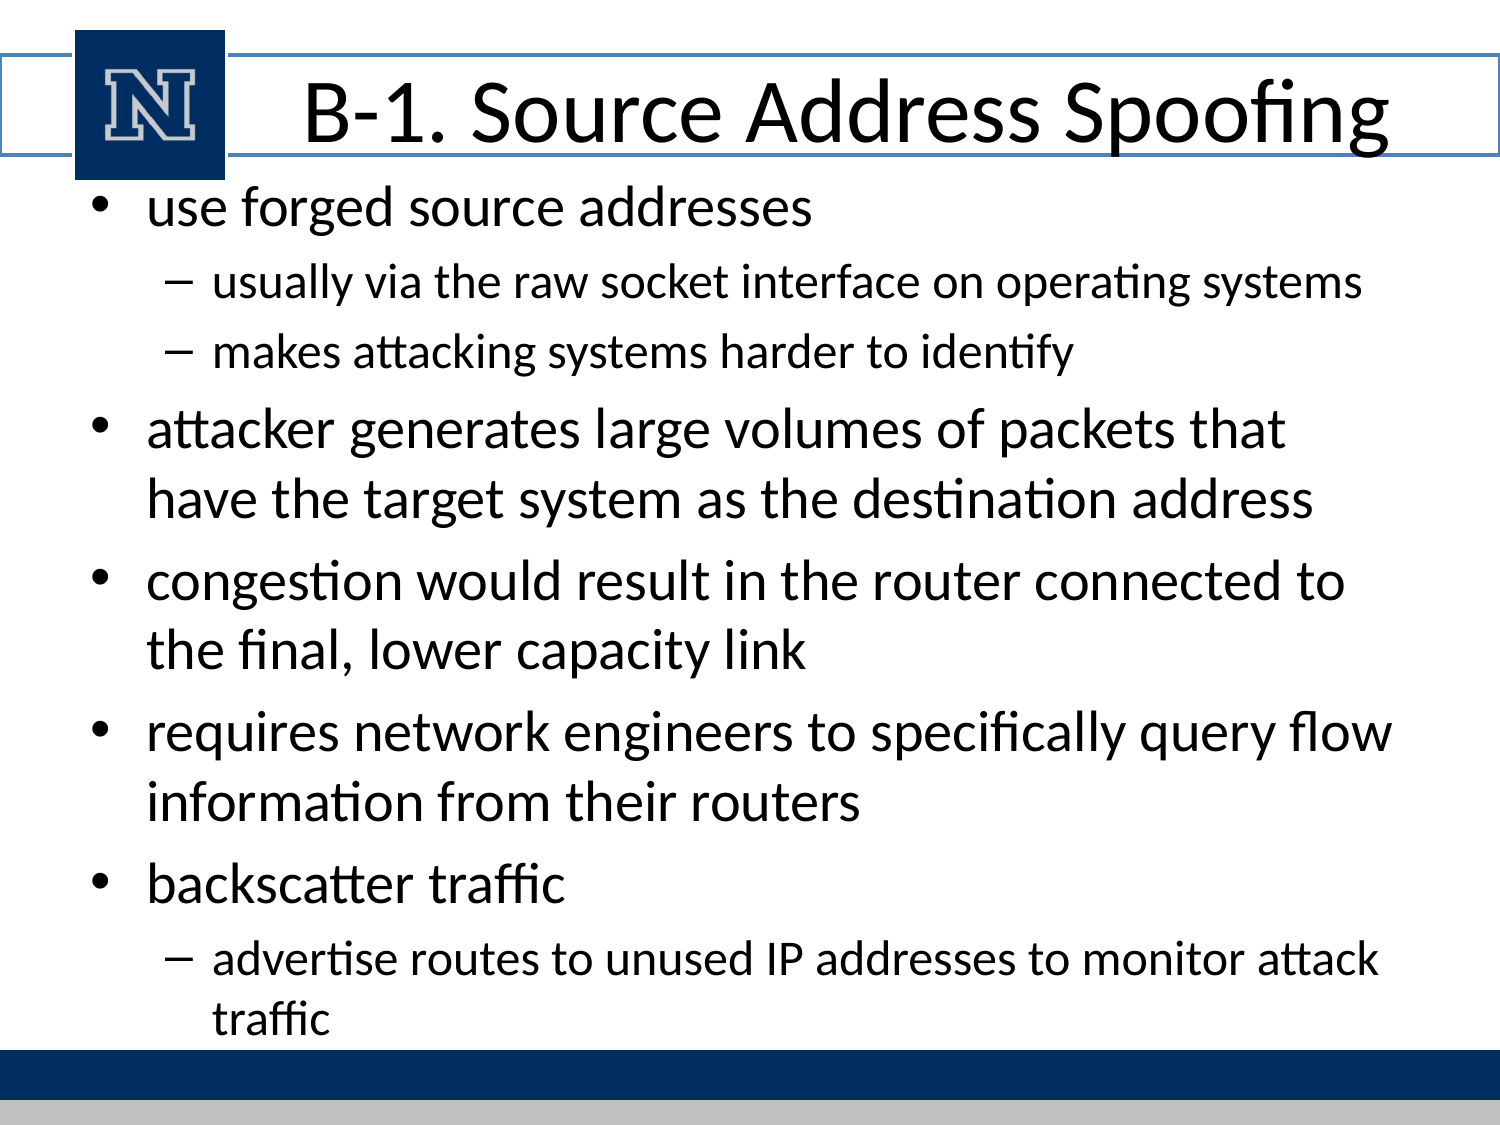

# B-1. Source Address Spoofing
use forged source addresses
usually via the raw socket interface on operating systems
makes attacking systems harder to identify
attacker generates large volumes of packets that have the target system as the destination address
congestion would result in the router connected to the final, lower capacity link
requires network engineers to specifically query flow information from their routers
backscatter traffic
advertise routes to unused IP addresses to monitor attack traffic